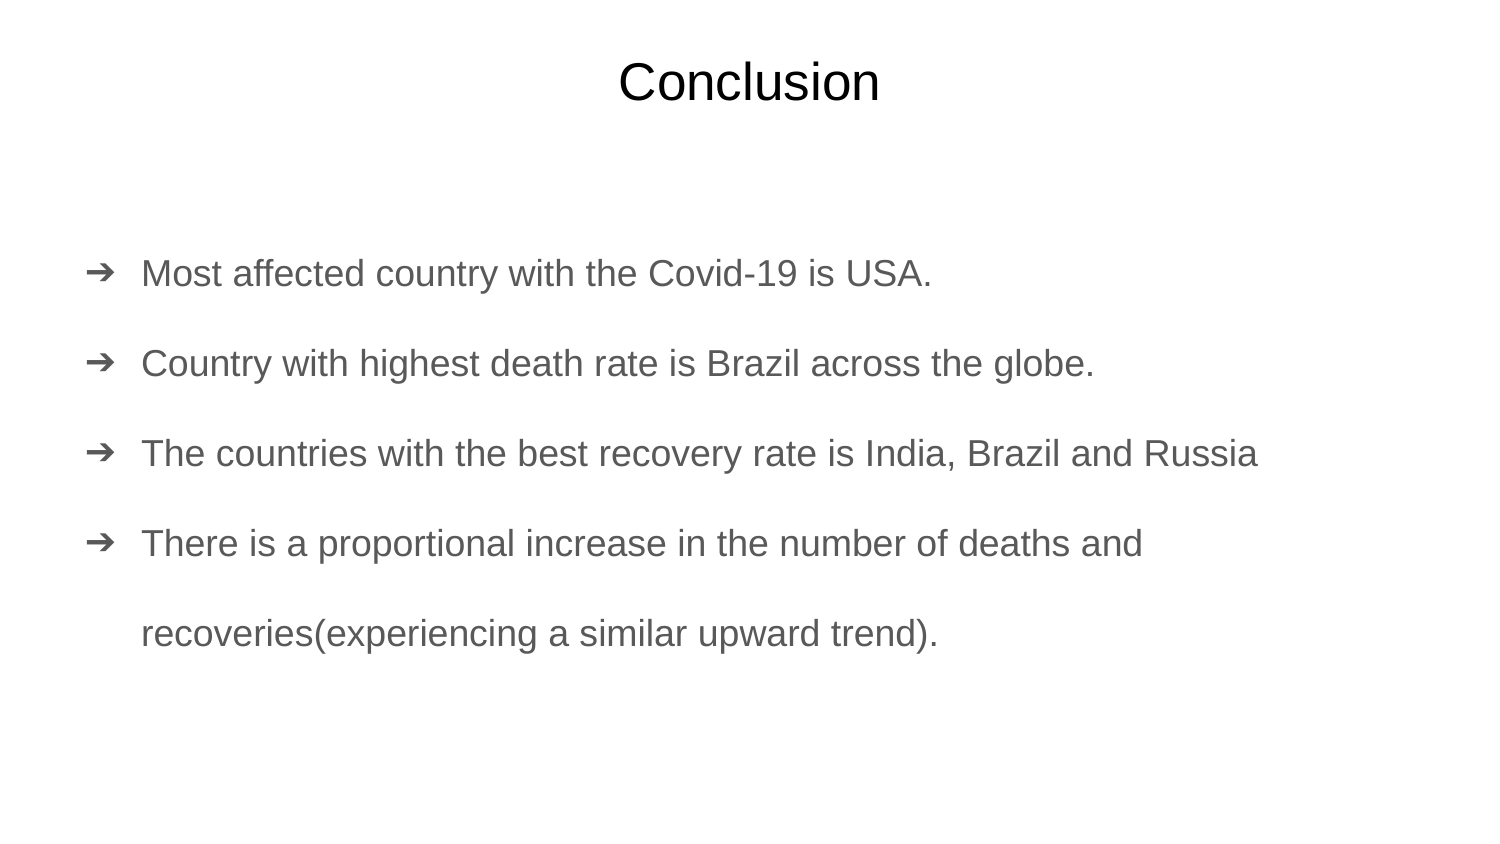

# Conclusion

Most affected country with the Covid-19 is USA.
Country with highest death rate is Brazil across the globe.
The countries with the best recovery rate is India, Brazil and Russia
There is a proportional increase in the number of deaths and recoveries(experiencing a similar upward trend).